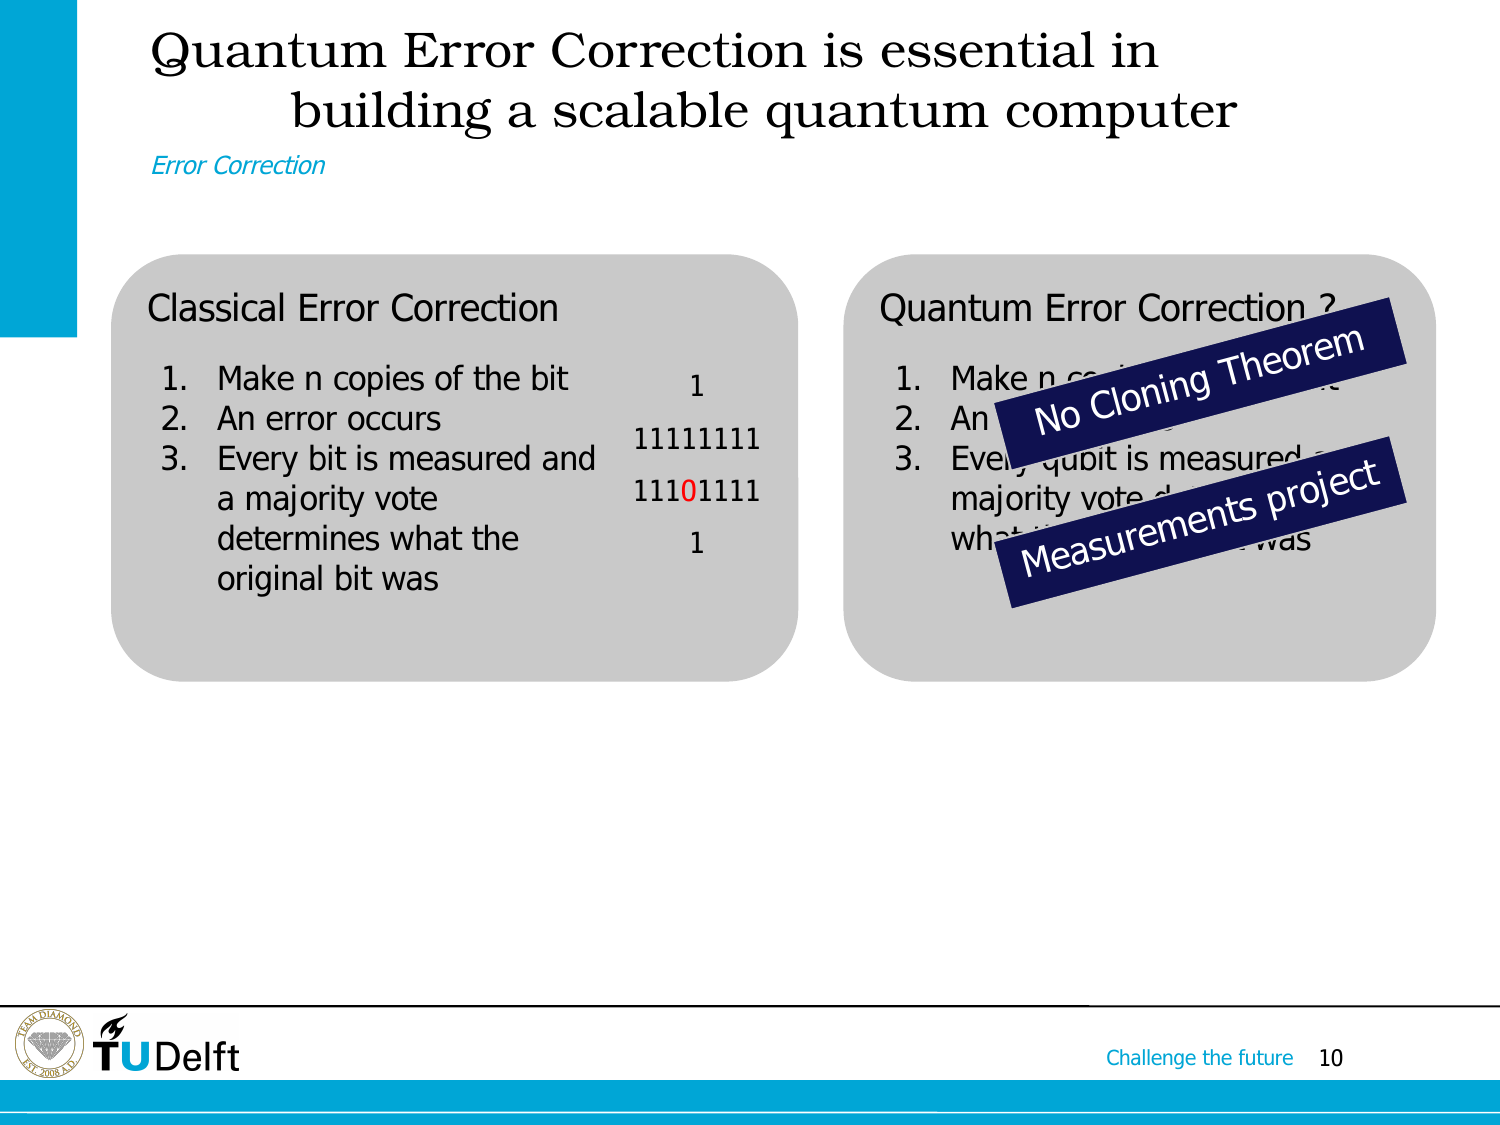

# Quantum Error Correction is essential in building a scalable quantum computer
Error Correction
Classical Error Correction
1
11111111
11101111
1
Make n copies of the bit
An error occurs
Every bit is measured and a majority vote determines what the original bit was
Quantum Error Correction ?
Make n copies of the qubit
An error occurs
Every qubit is measured and a majority vote determines what the original bit was
No Cloning Theorem
Measurements project